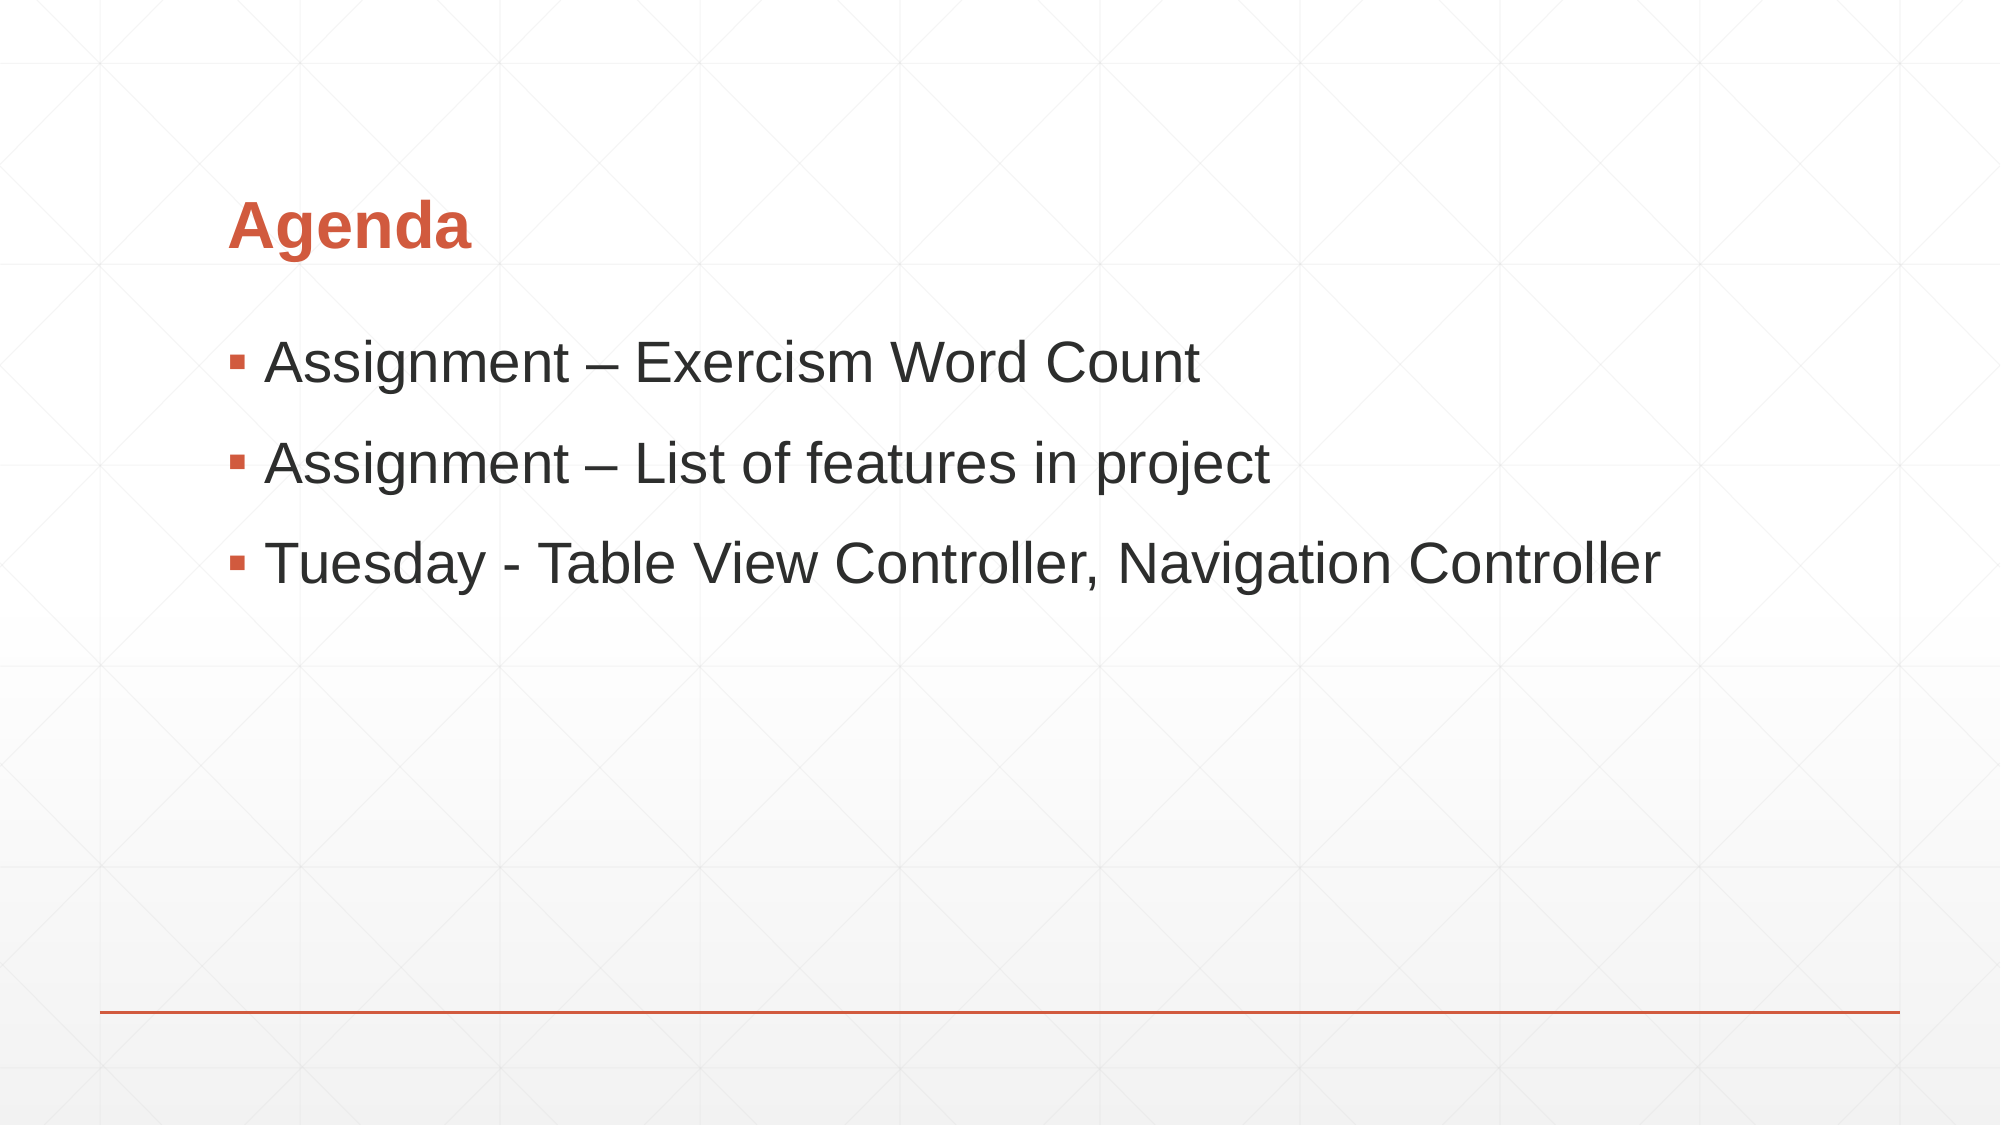

# Agenda
Assignment – Exercism Word Count
Assignment – List of features in project
Tuesday - Table View Controller, Navigation Controller